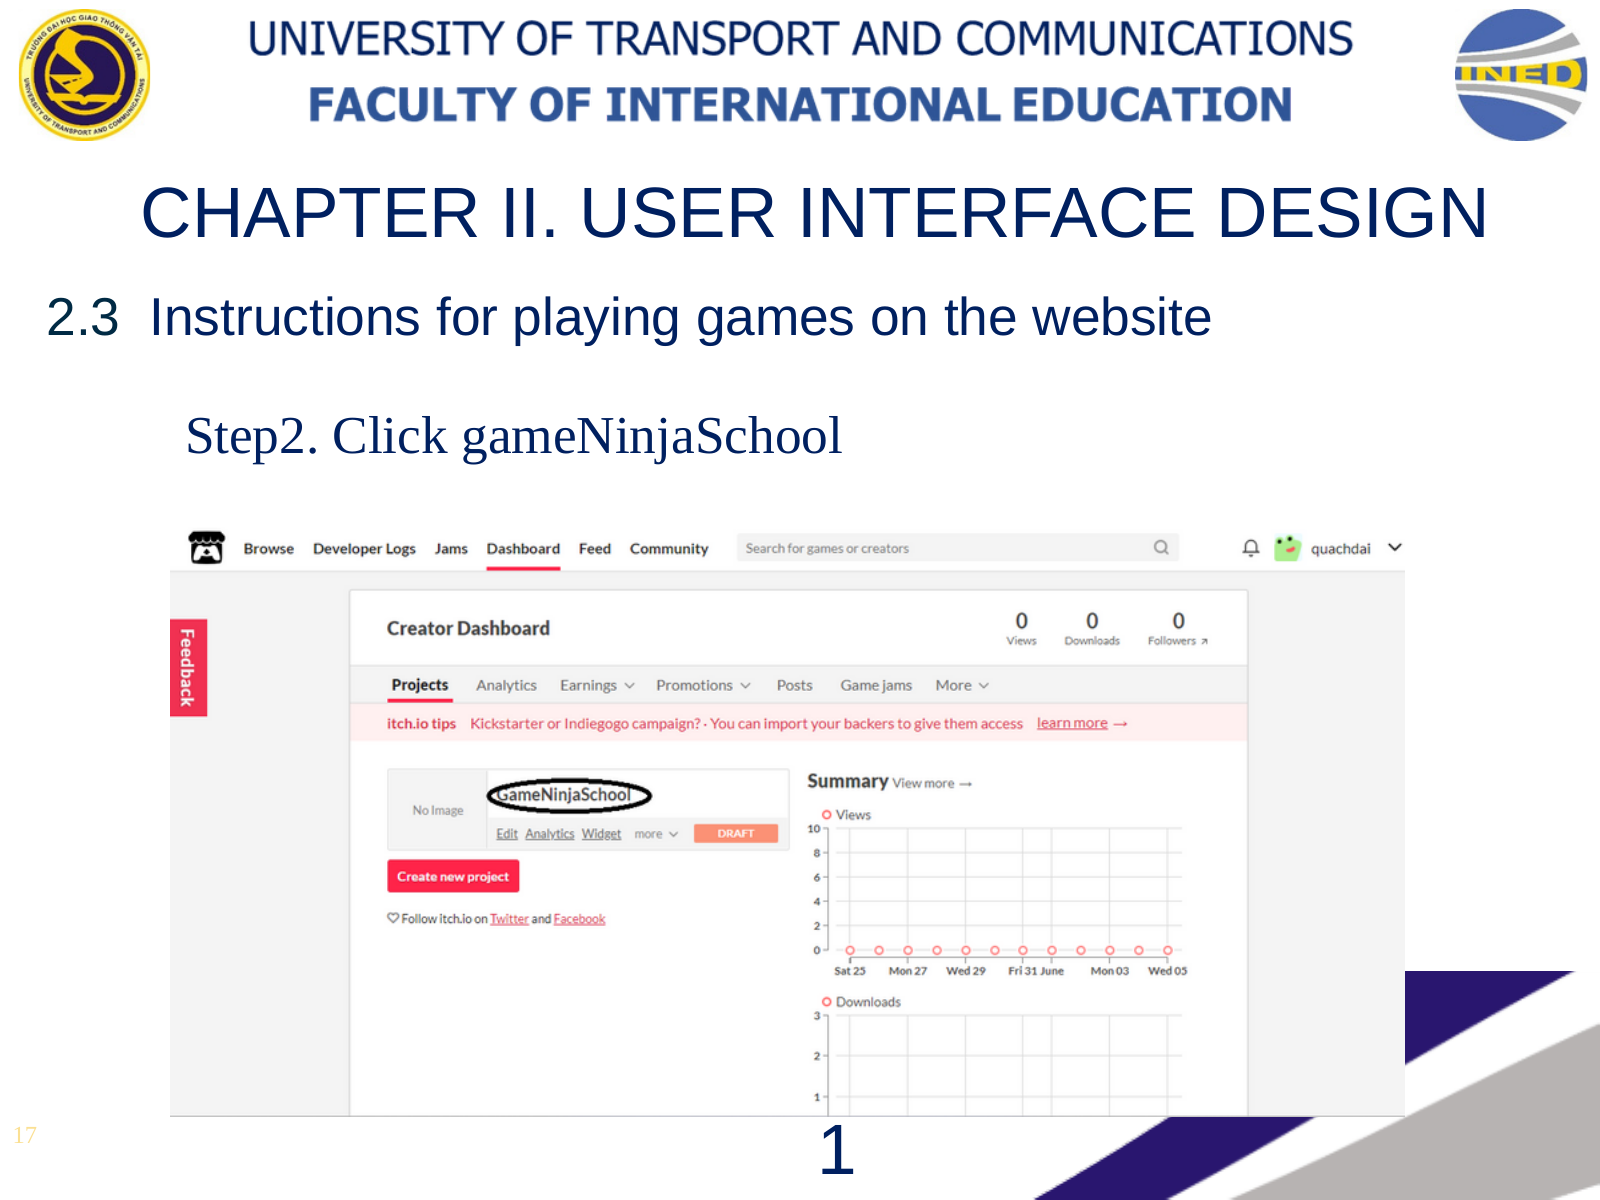

CHAPTER II. USER INTERFACE DESIGN
2.3  Instructions for playing games on the website
Step2. Click gameNinjaSchool

19
17